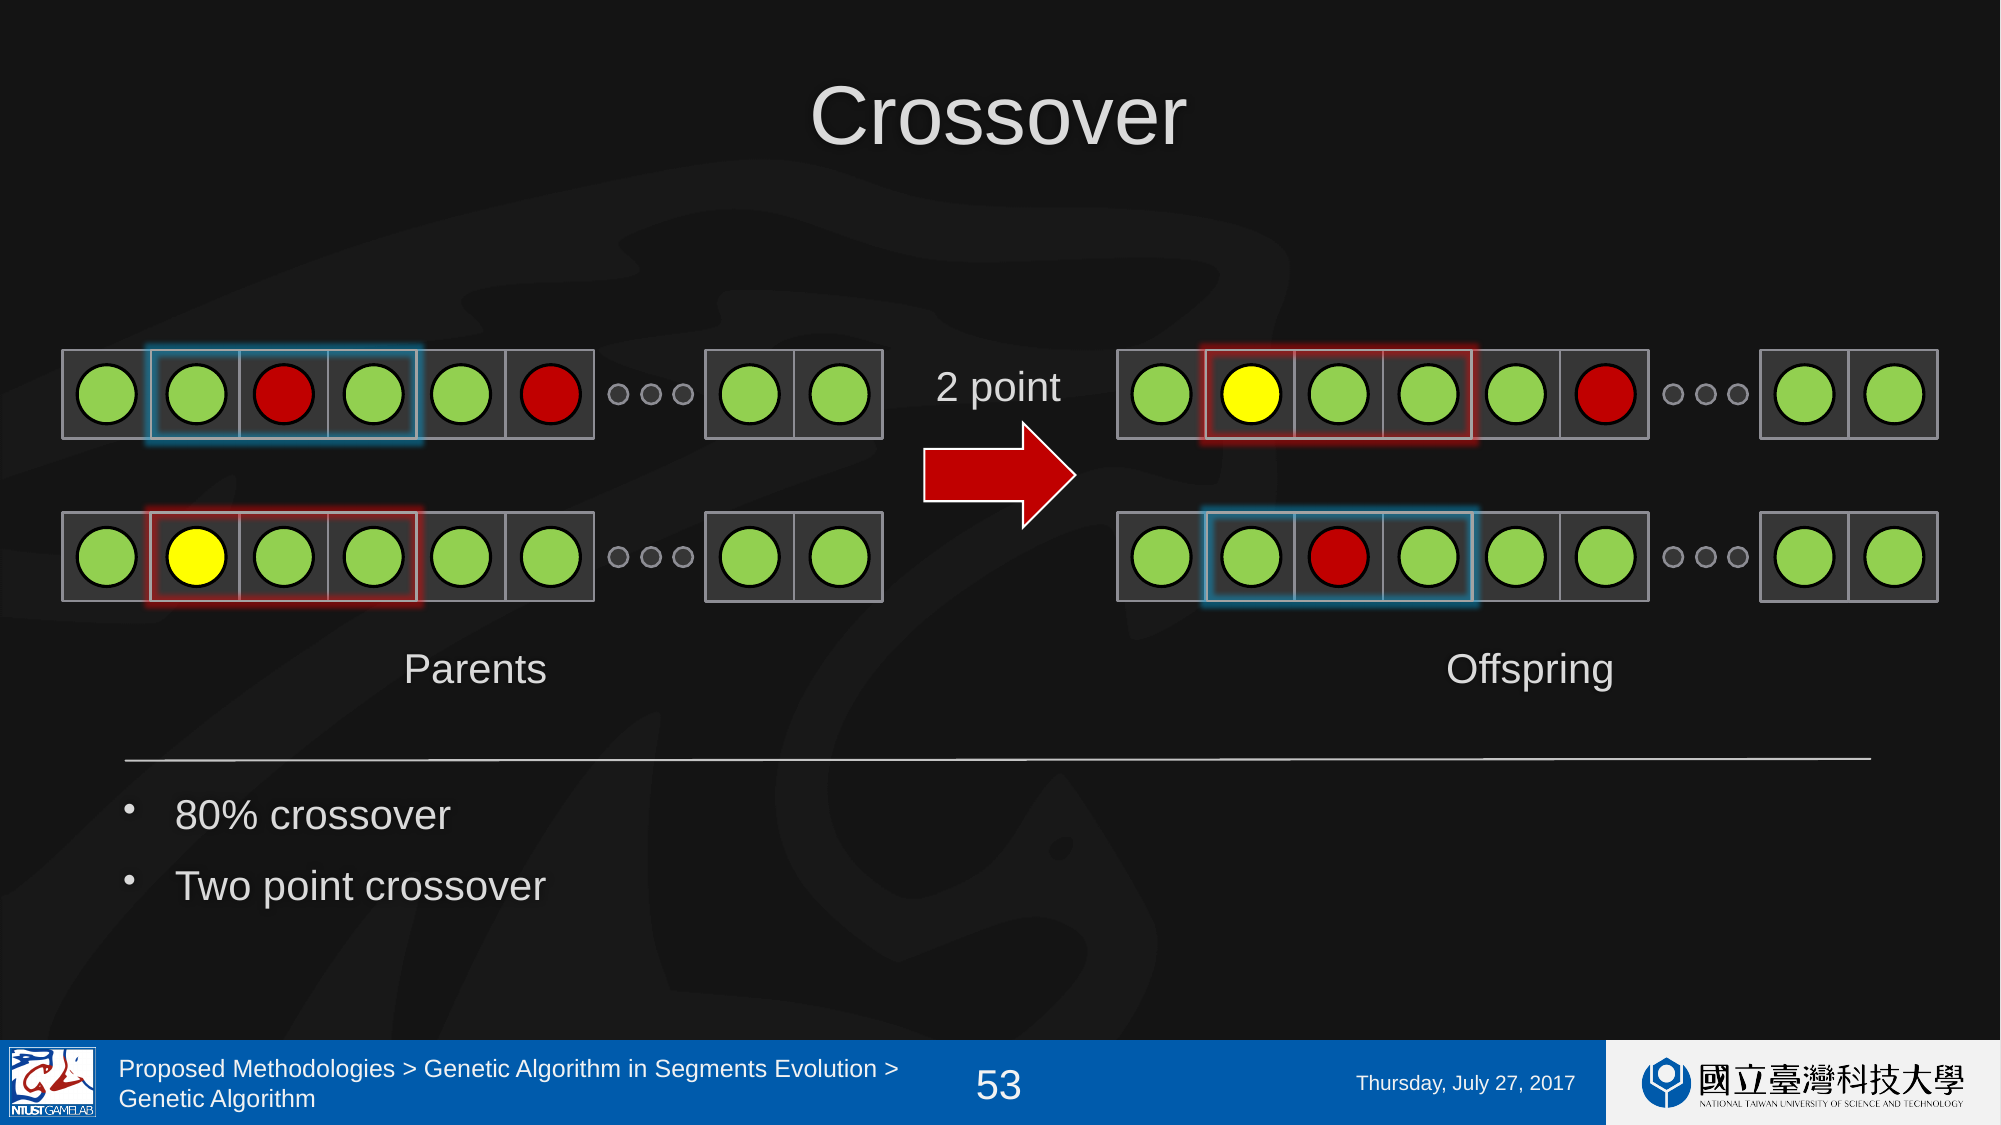

# Crossover

2 point

Parents
Offspring
80% crossover
Two point crossover
Proposed Methodologies > Genetic Algorithm in Segments Evolution >
Genetic Algorithm
Thursday, July 27, 2017
53